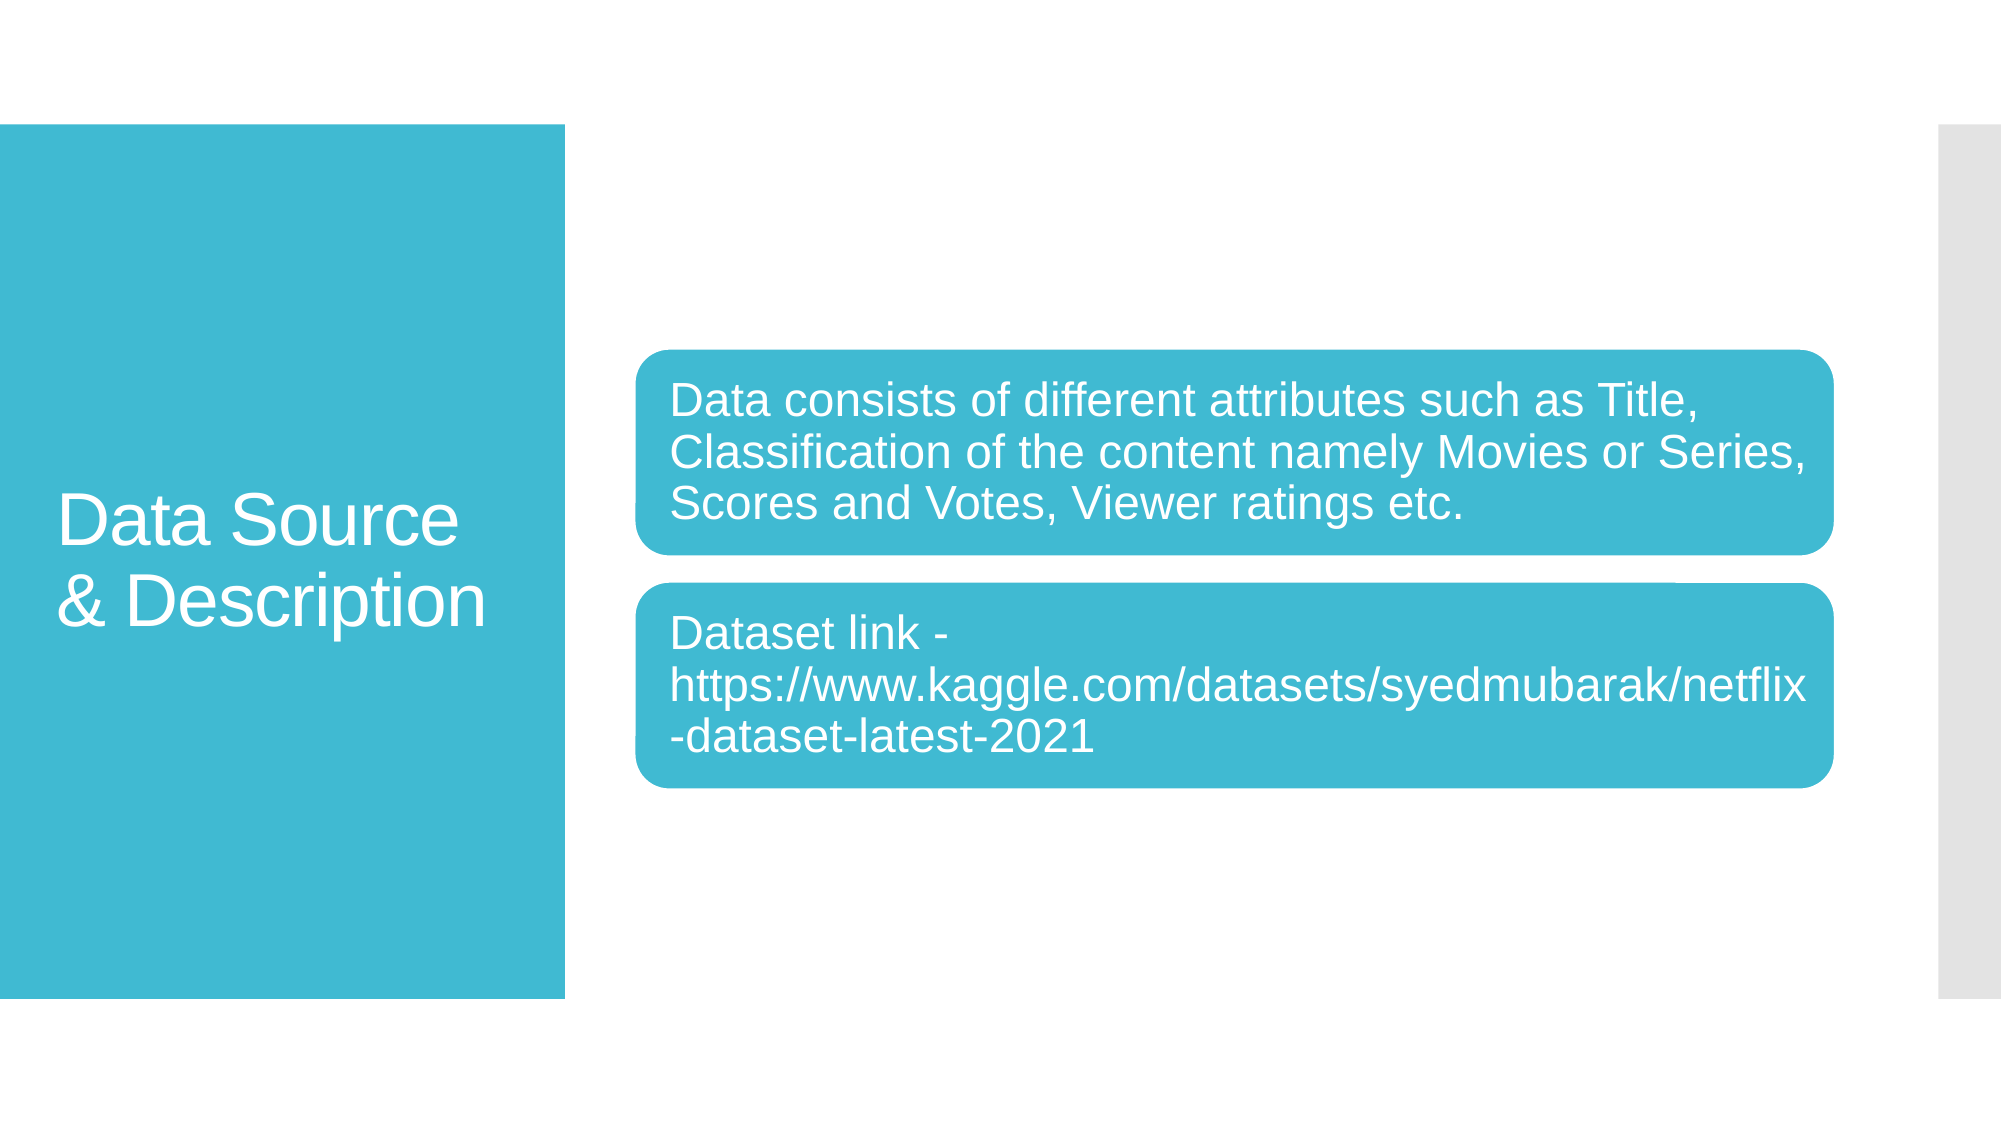

Data consists of different attributes such as Title, Classification of the content namely Movies or Series, Scores and Votes, Viewer ratings etc.
Dataset link - https://www.kaggle.com/datasets/syedmubarak/netflix-dataset-latest-2021
# Data Source & Description